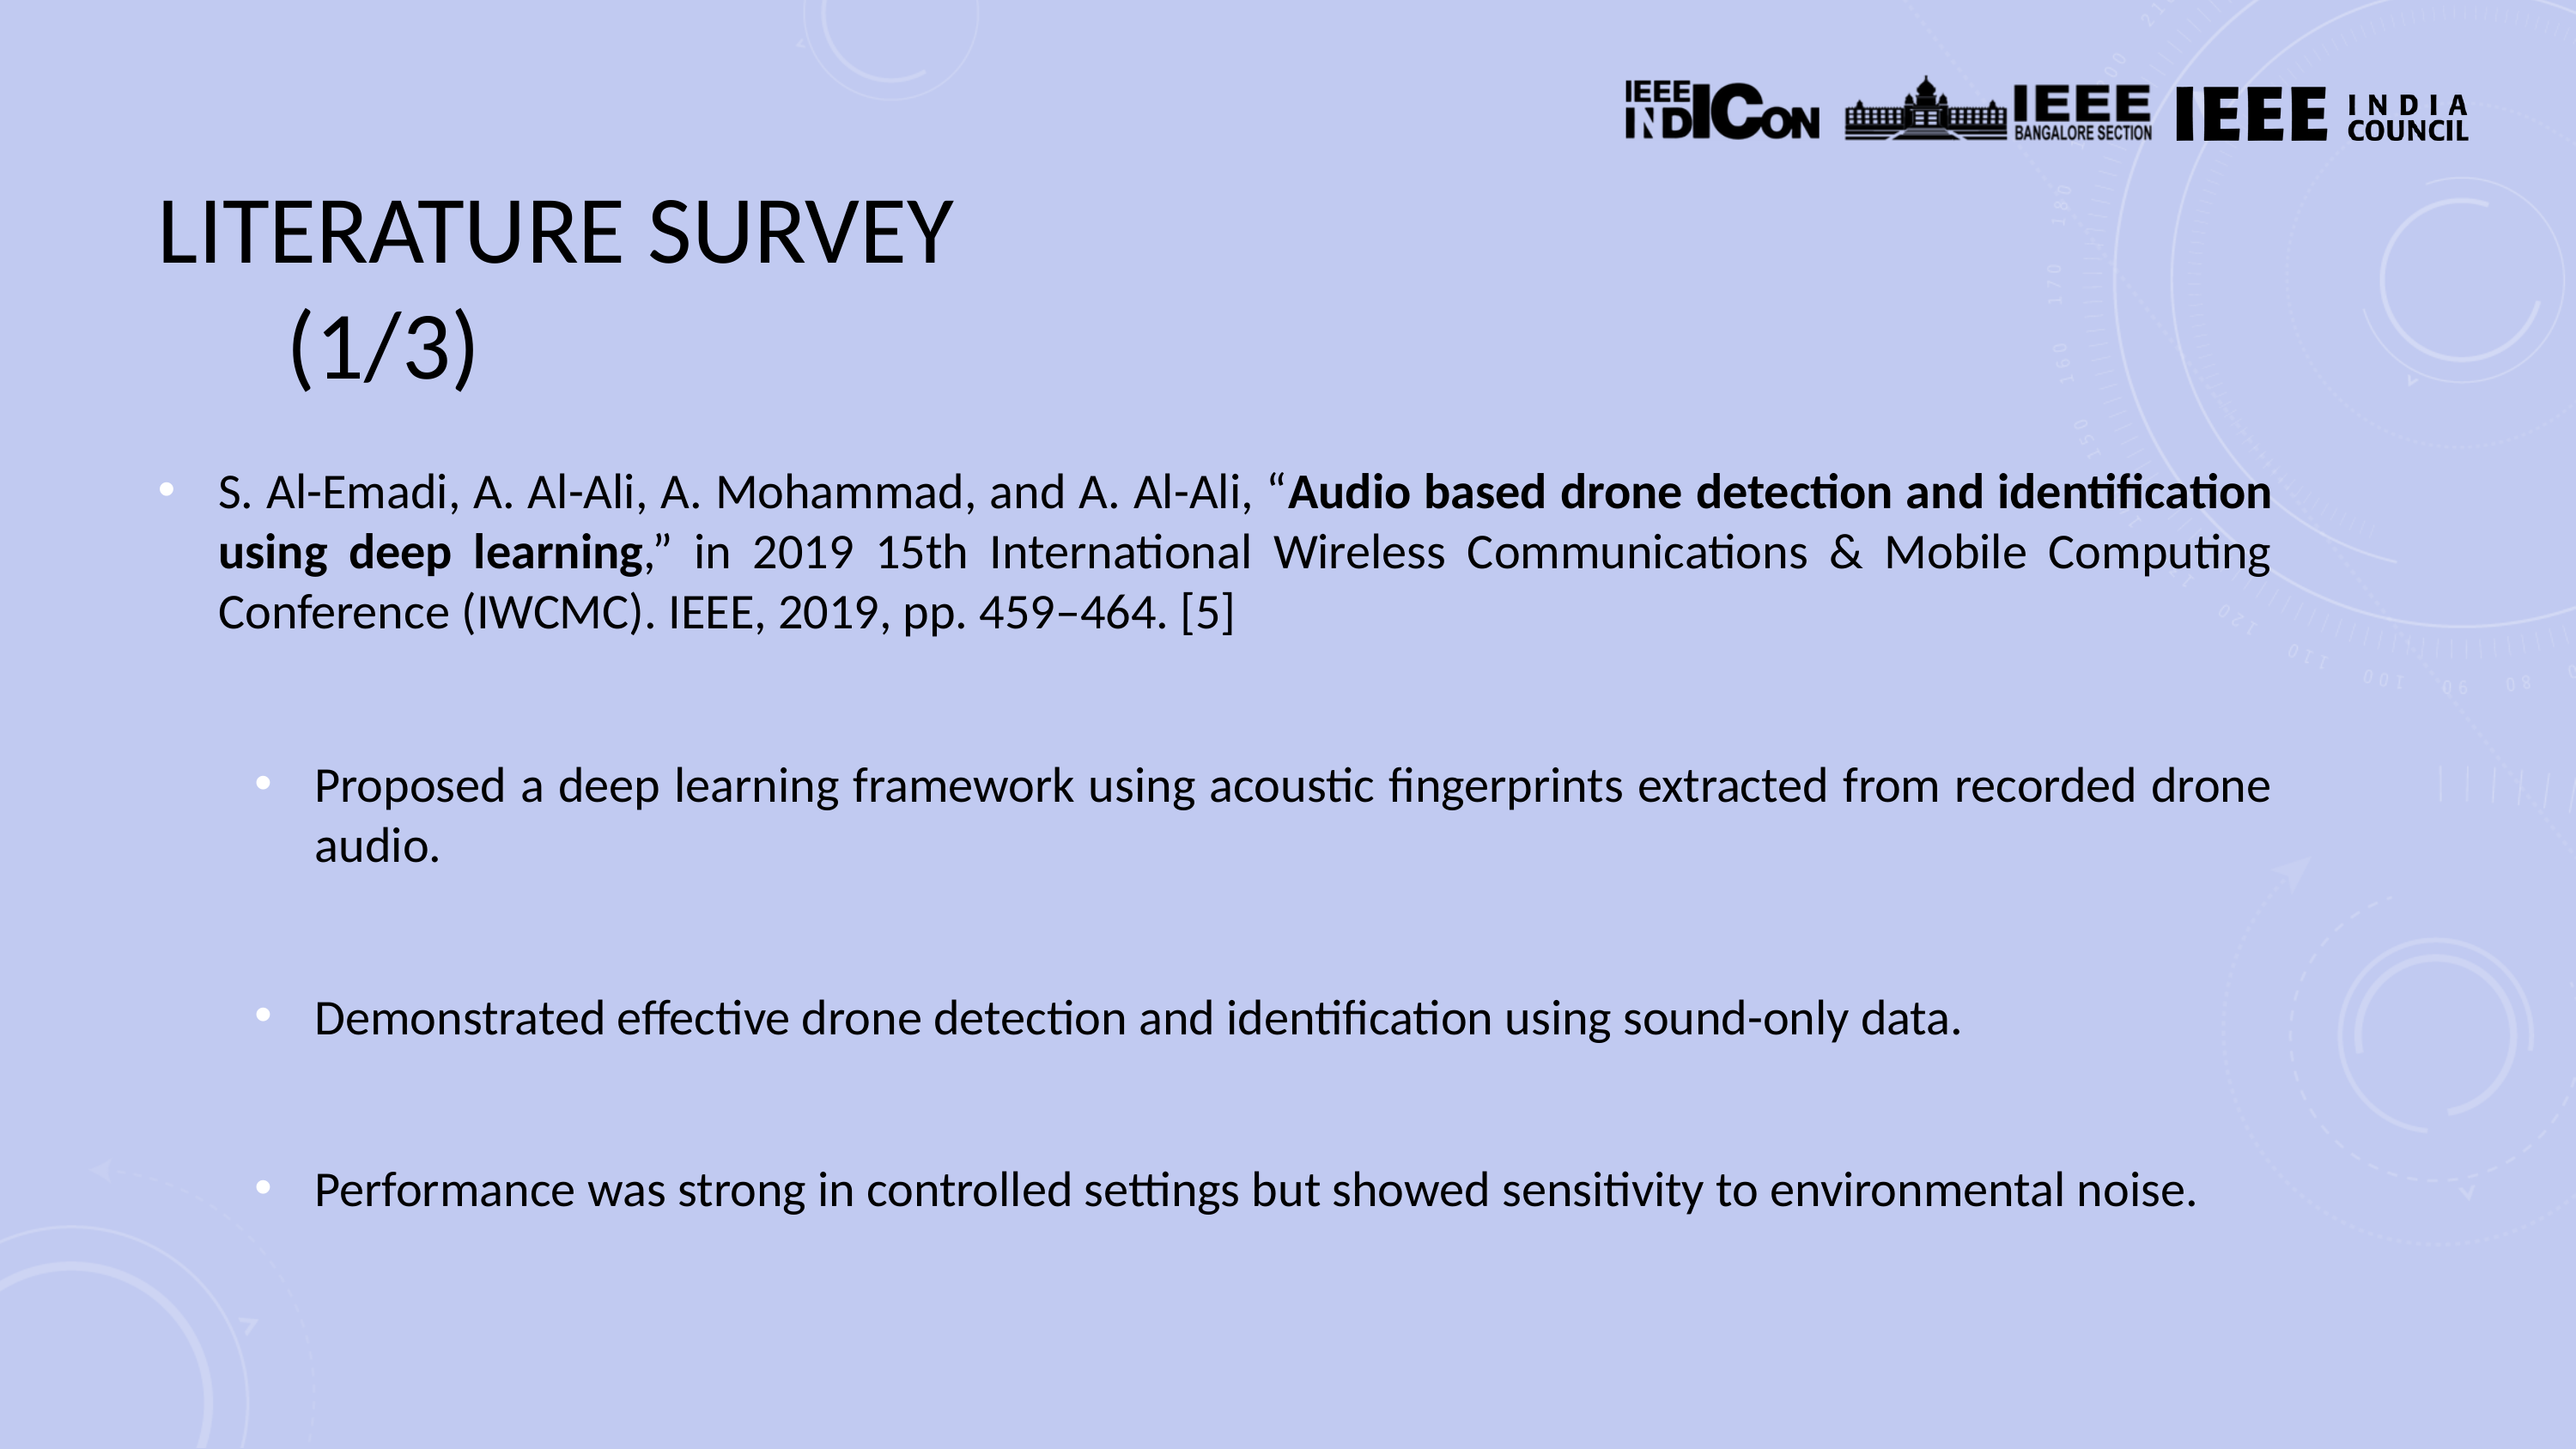

# Literature Survey											(1/3)
S. Al-Emadi, A. Al-Ali, A. Mohammad, and A. Al-Ali, “Audio based drone detection and identification using deep learning,” in 2019 15th International Wireless Communications & Mobile Computing Conference (IWCMC). IEEE, 2019, pp. 459–464. [5]

Proposed a deep learning framework using acoustic fingerprints extracted from recorded drone audio.

Demonstrated effective drone detection and identification using sound-only data.

Performance was strong in controlled settings but showed sensitivity to environmental noise.